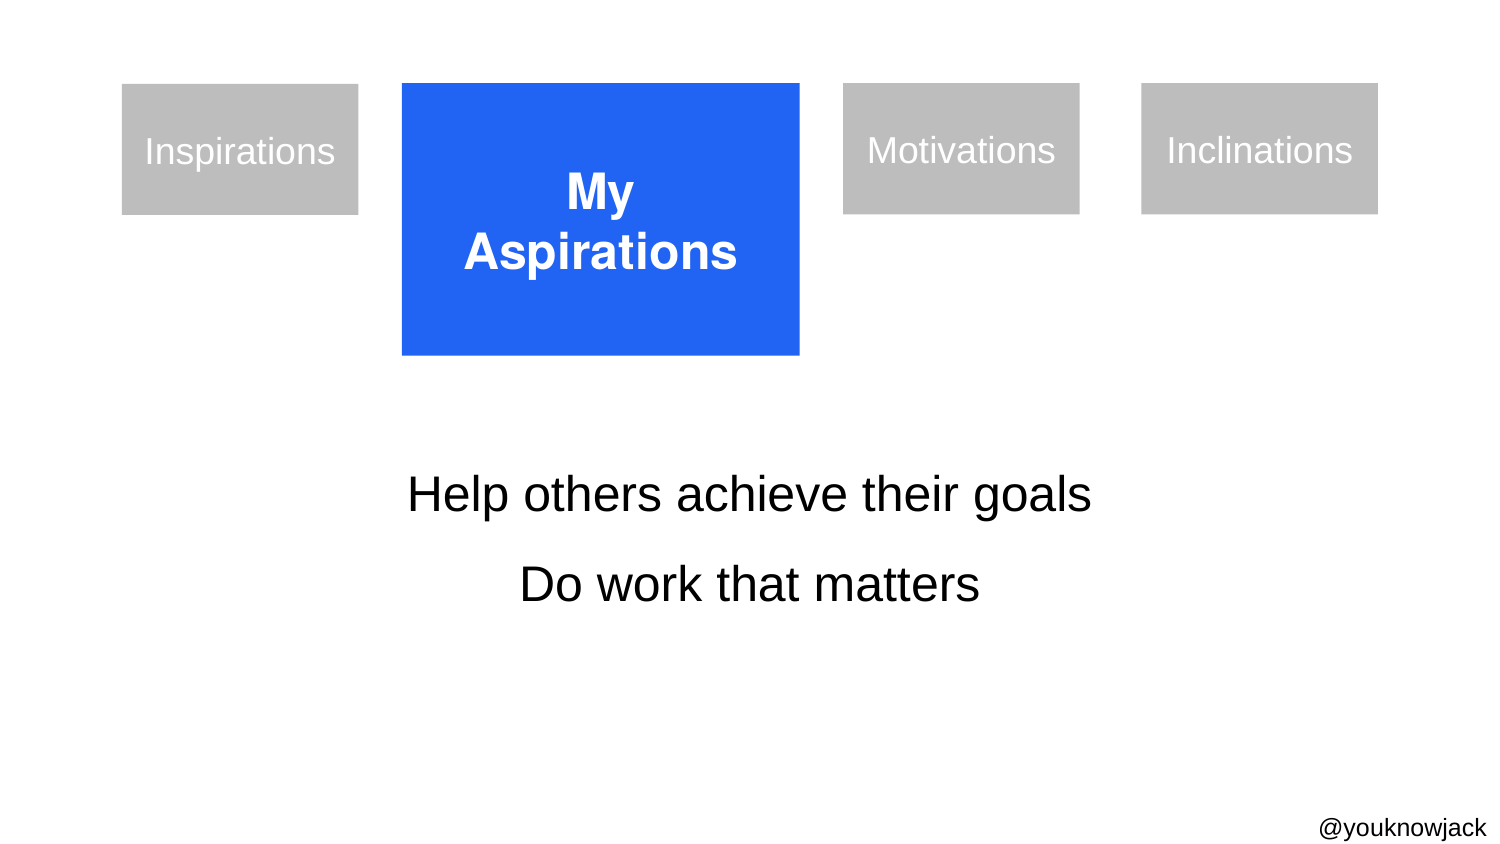

My
Aspirations
Motivations
Inclinations
Inspirations
Help others achieve their goals
Do work that matters
@youknowjack